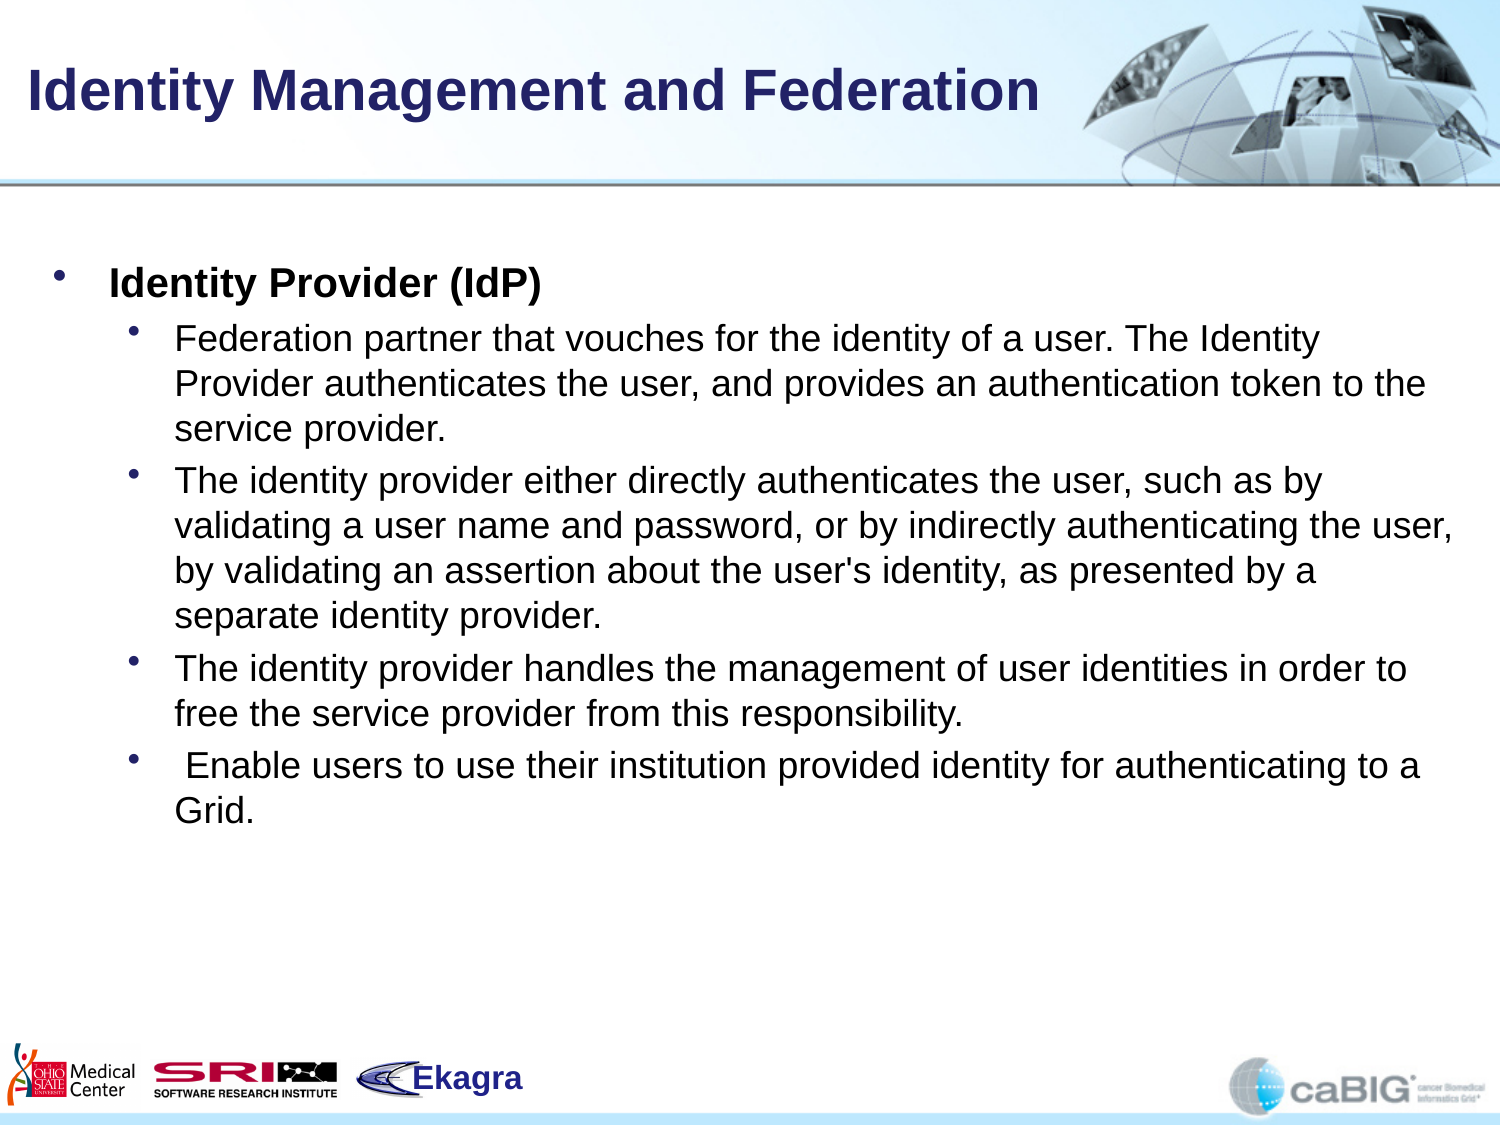

# Identity Management and Federation
Identity Provider (IdP)
Federation partner that vouches for the identity of a user. The Identity Provider authenticates the user, and provides an authentication token to the service provider.
The identity provider either directly authenticates the user, such as by validating a user name and password, or by indirectly authenticating the user, by validating an assertion about the user's identity, as presented by a separate identity provider.
The identity provider handles the management of user identities in order to free the service provider from this responsibility.
 Enable users to use their institution provided identity for authenticating to a Grid.